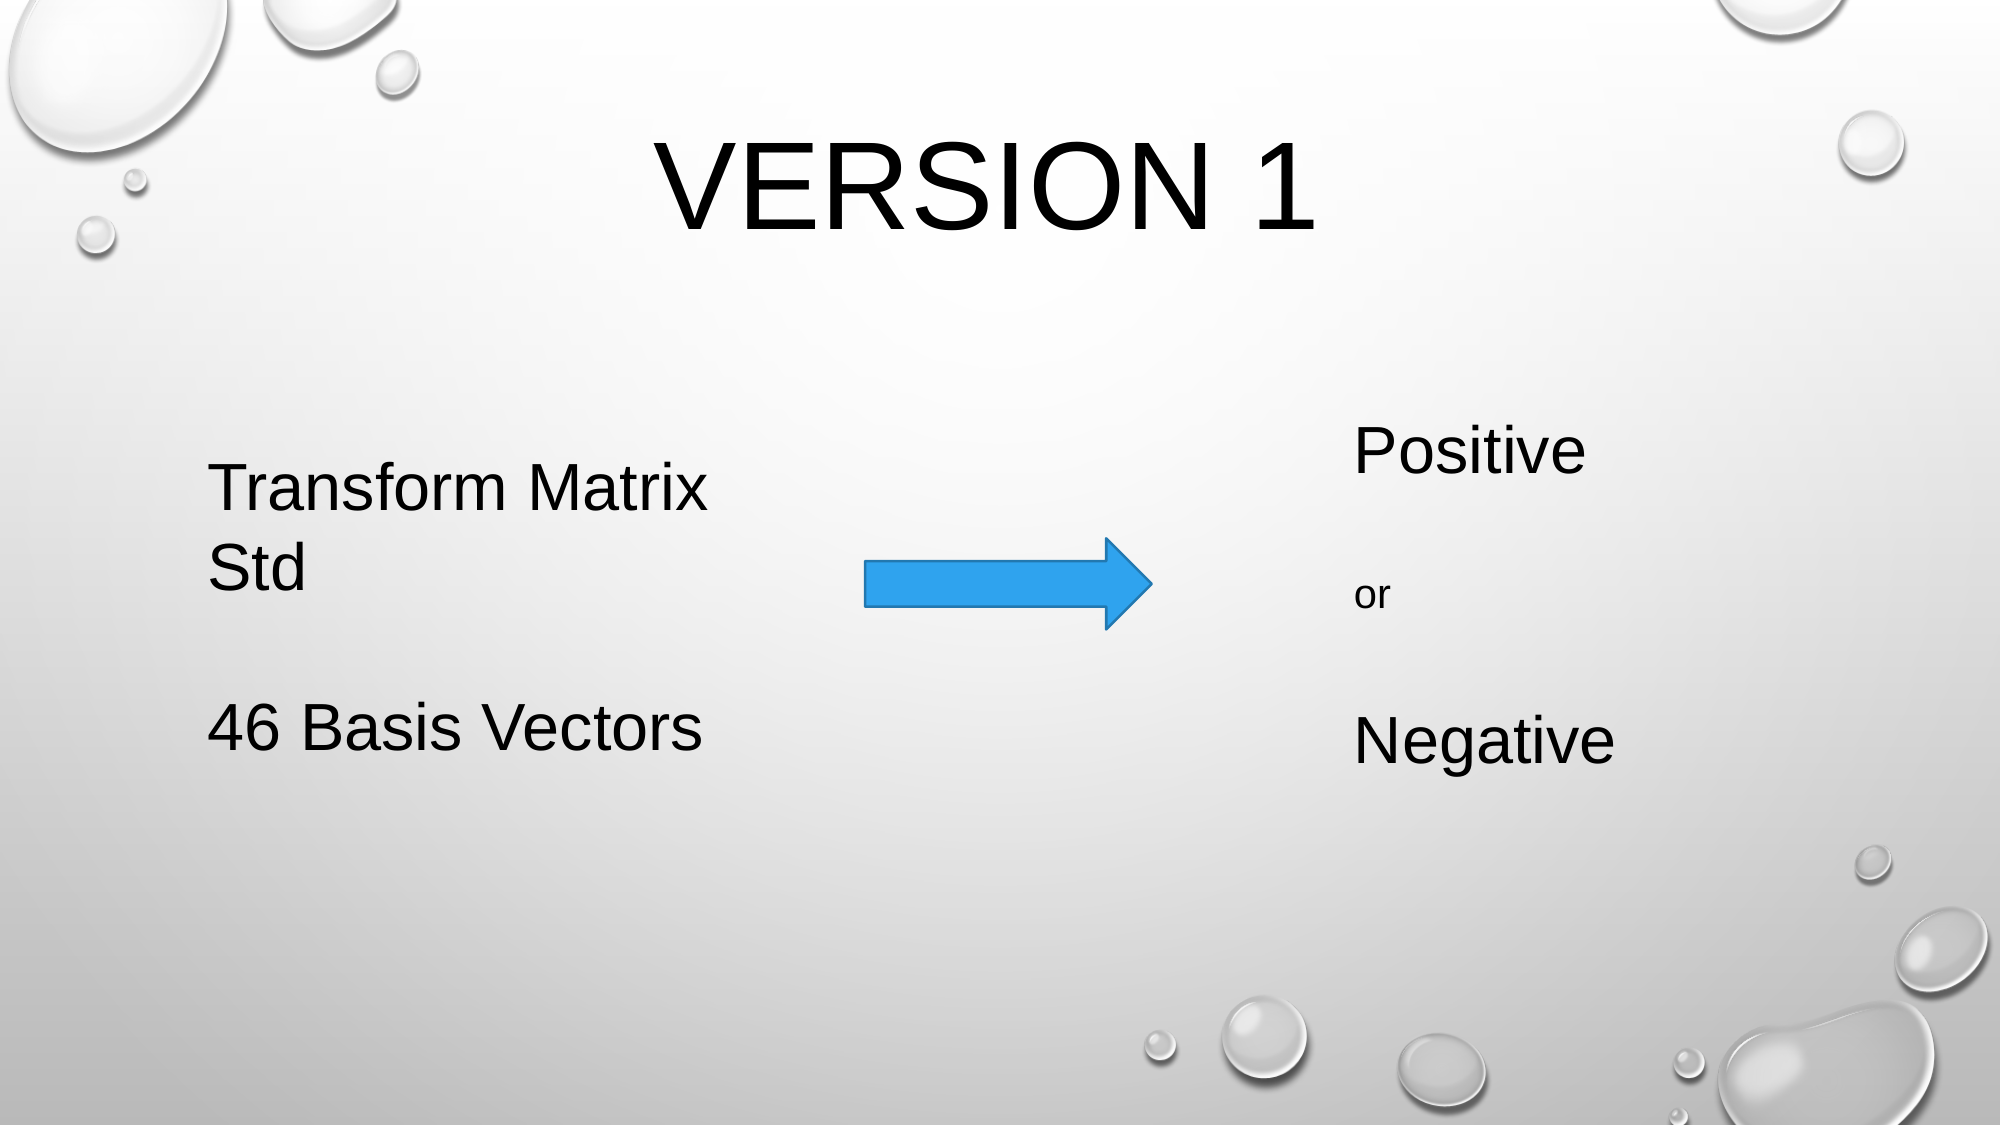

Version 1
Positive

or

Negative
Transform Matrix Std

46 Basis Vectors